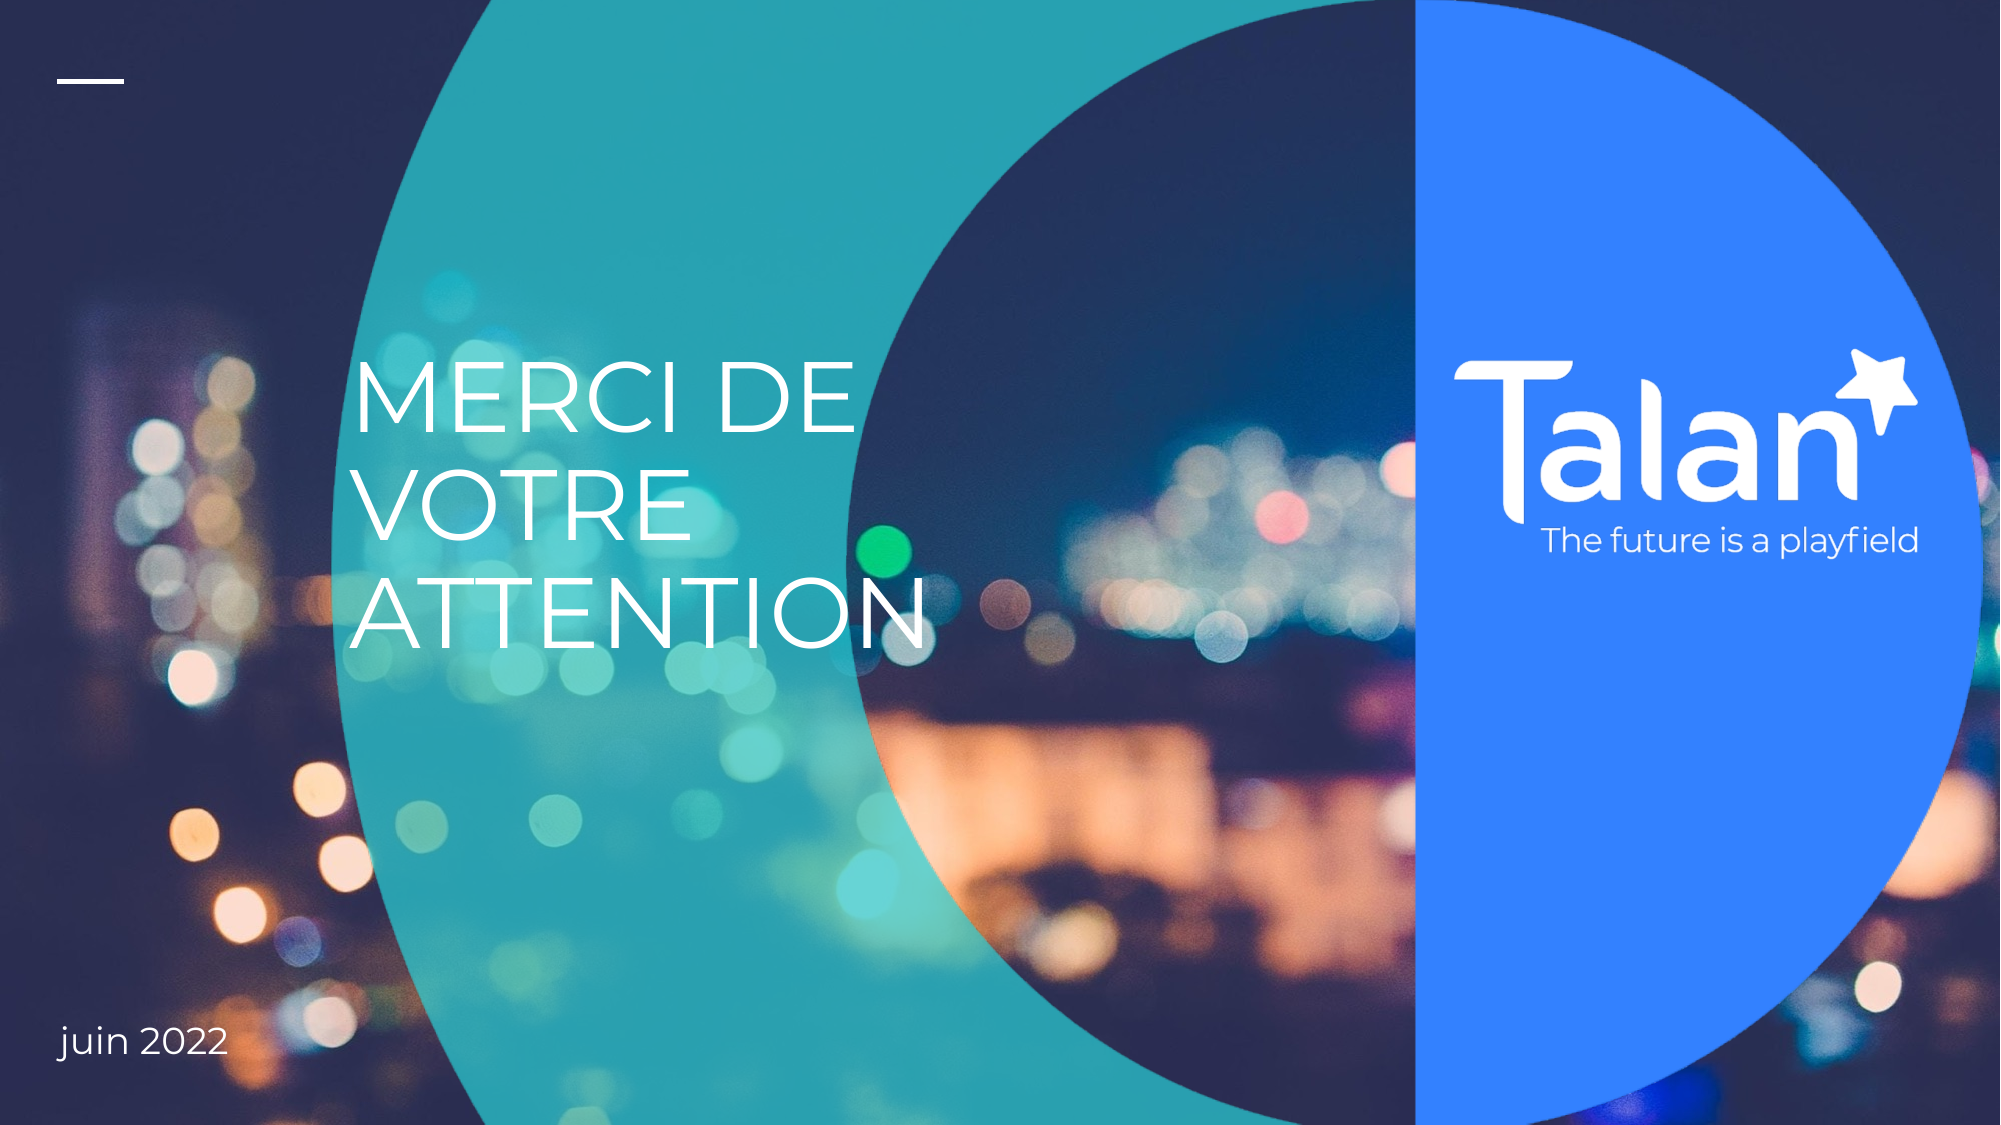

# MERCI DE VOTRE  ATTENTION
juin 2022